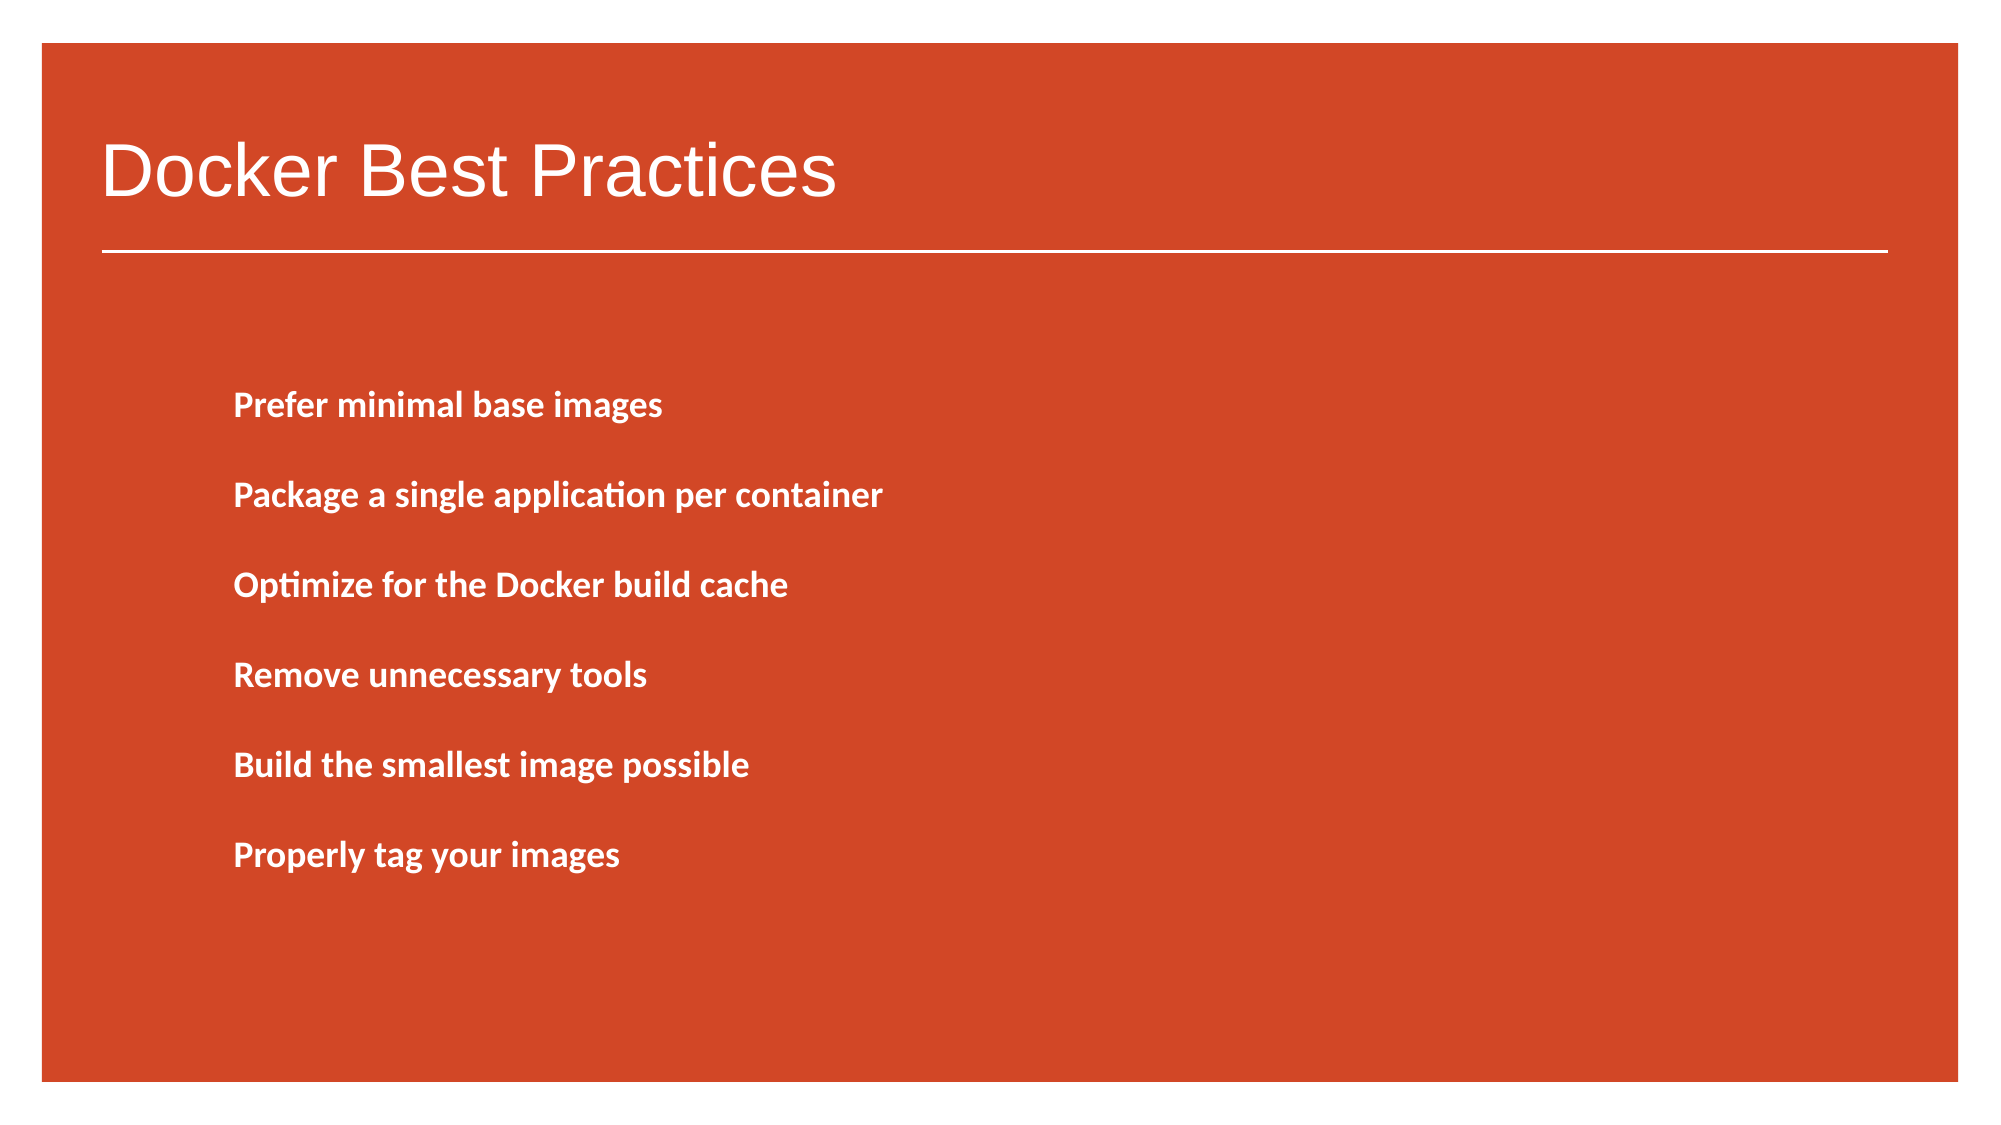

# Docker Best Practices
Prefer minimal base images

Package a single application per container

Optimize for the Docker build cache

Remove unnecessary tools

Build the smallest image possible

Properly tag your images